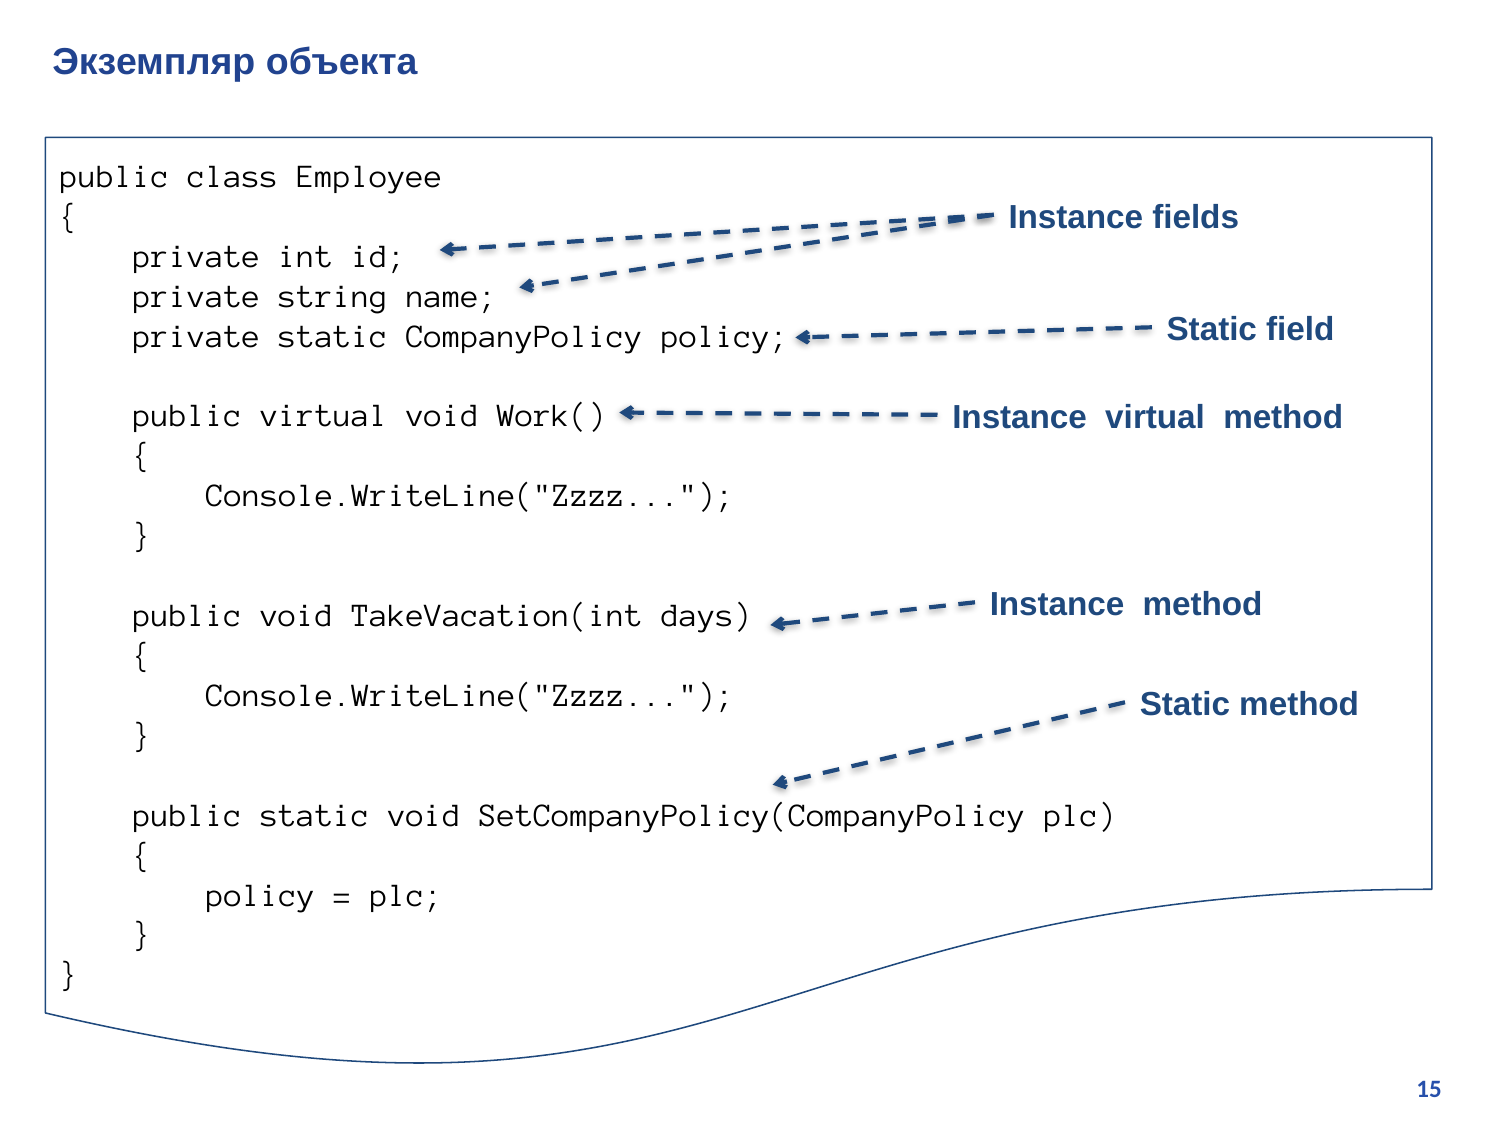

# Экземпляр объекта

public class Employee
{
    private int id;
    private string name;
    private static CompanyPolicy policy;

    public virtual void Work()
    {
        Console.WriteLine("Zzzz...");
    }

    public void TakeVacation(int days)
    {
        Console.WriteLine("Zzzz...");
    }

    public static void SetCompanyPolicy(CompanyPolicy plc)
    {
        policy = plc;
    }
}
Instance fields
Static field
Instance  virtual  method
Instance  method
Static method